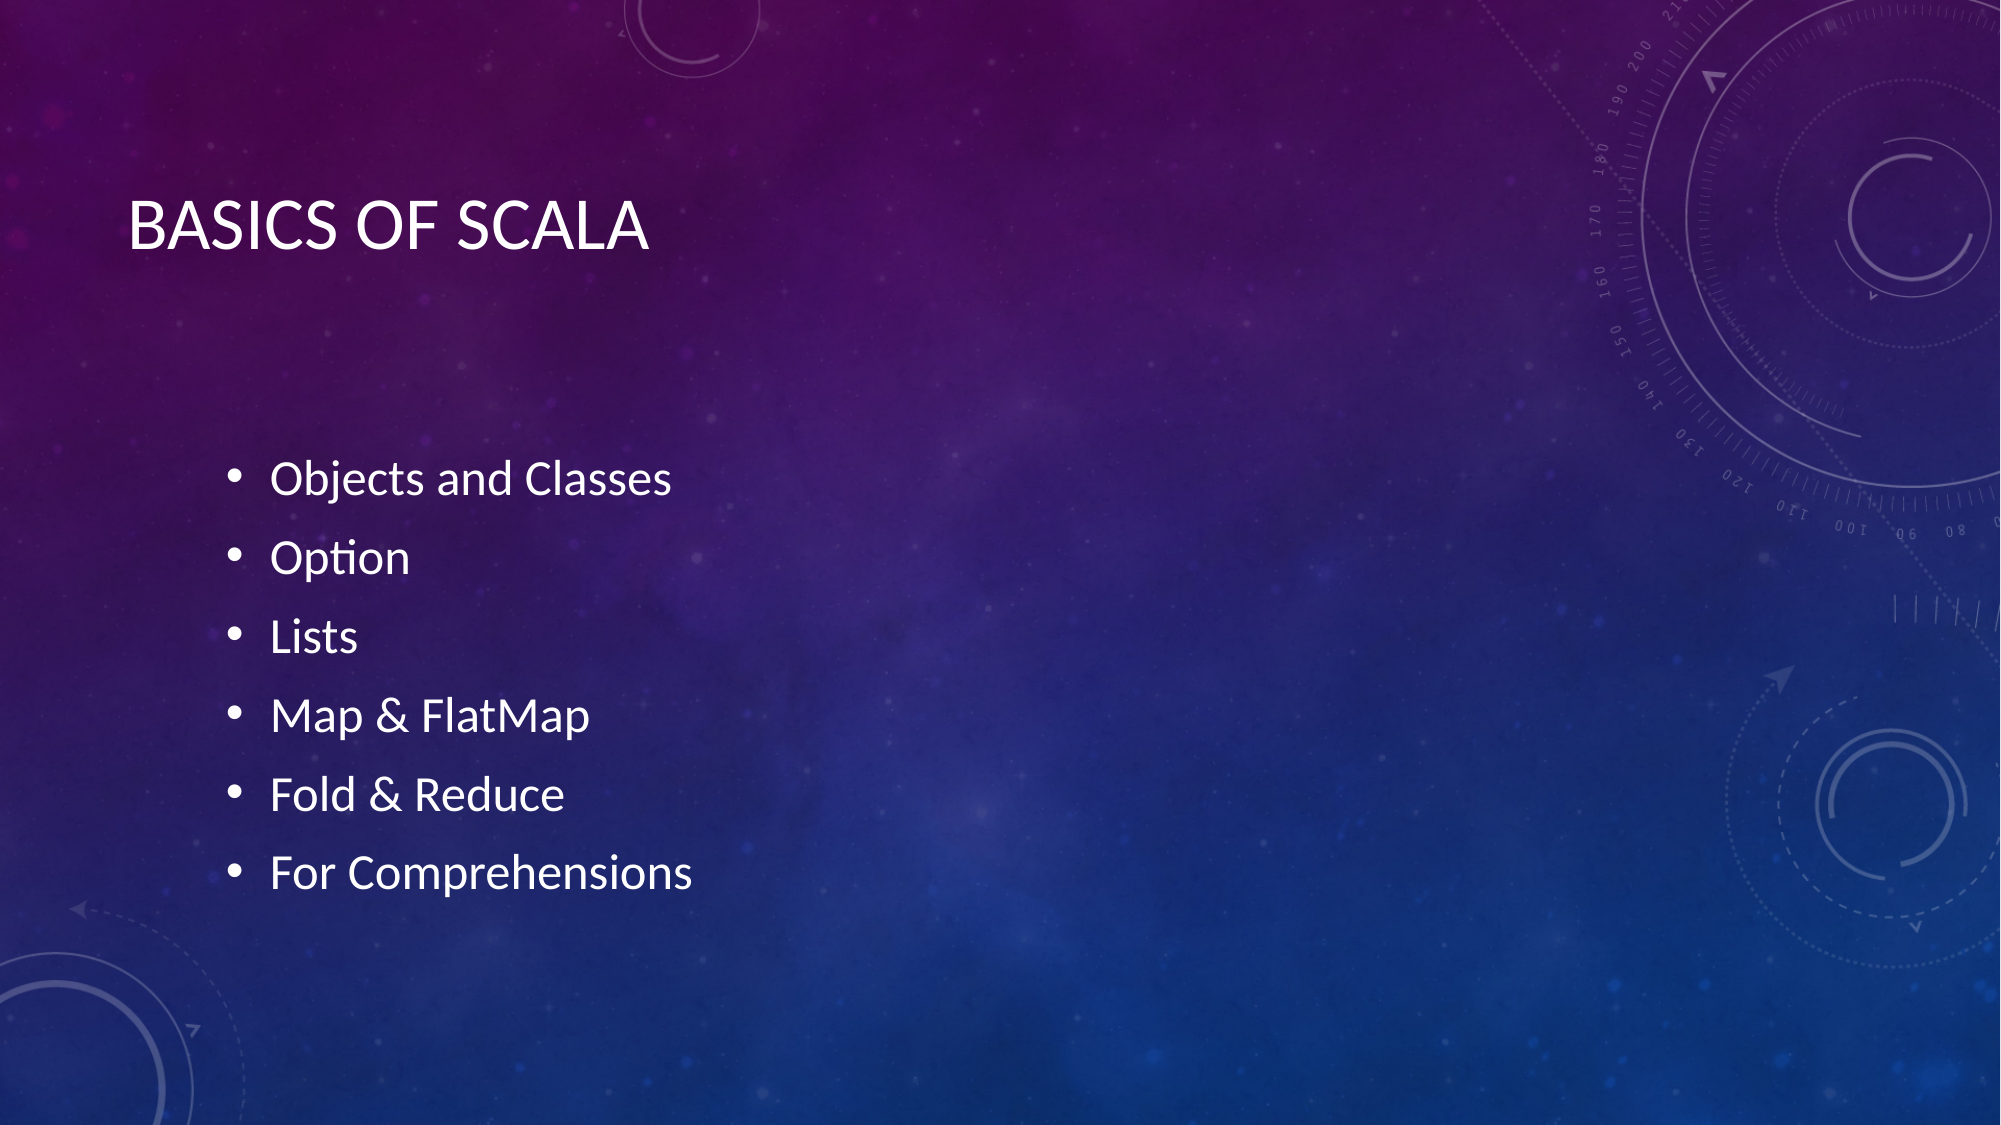

# Basics of Scala

Objects and Classes
Option
Lists
Map & FlatMap
Fold & Reduce
For Comprehensions